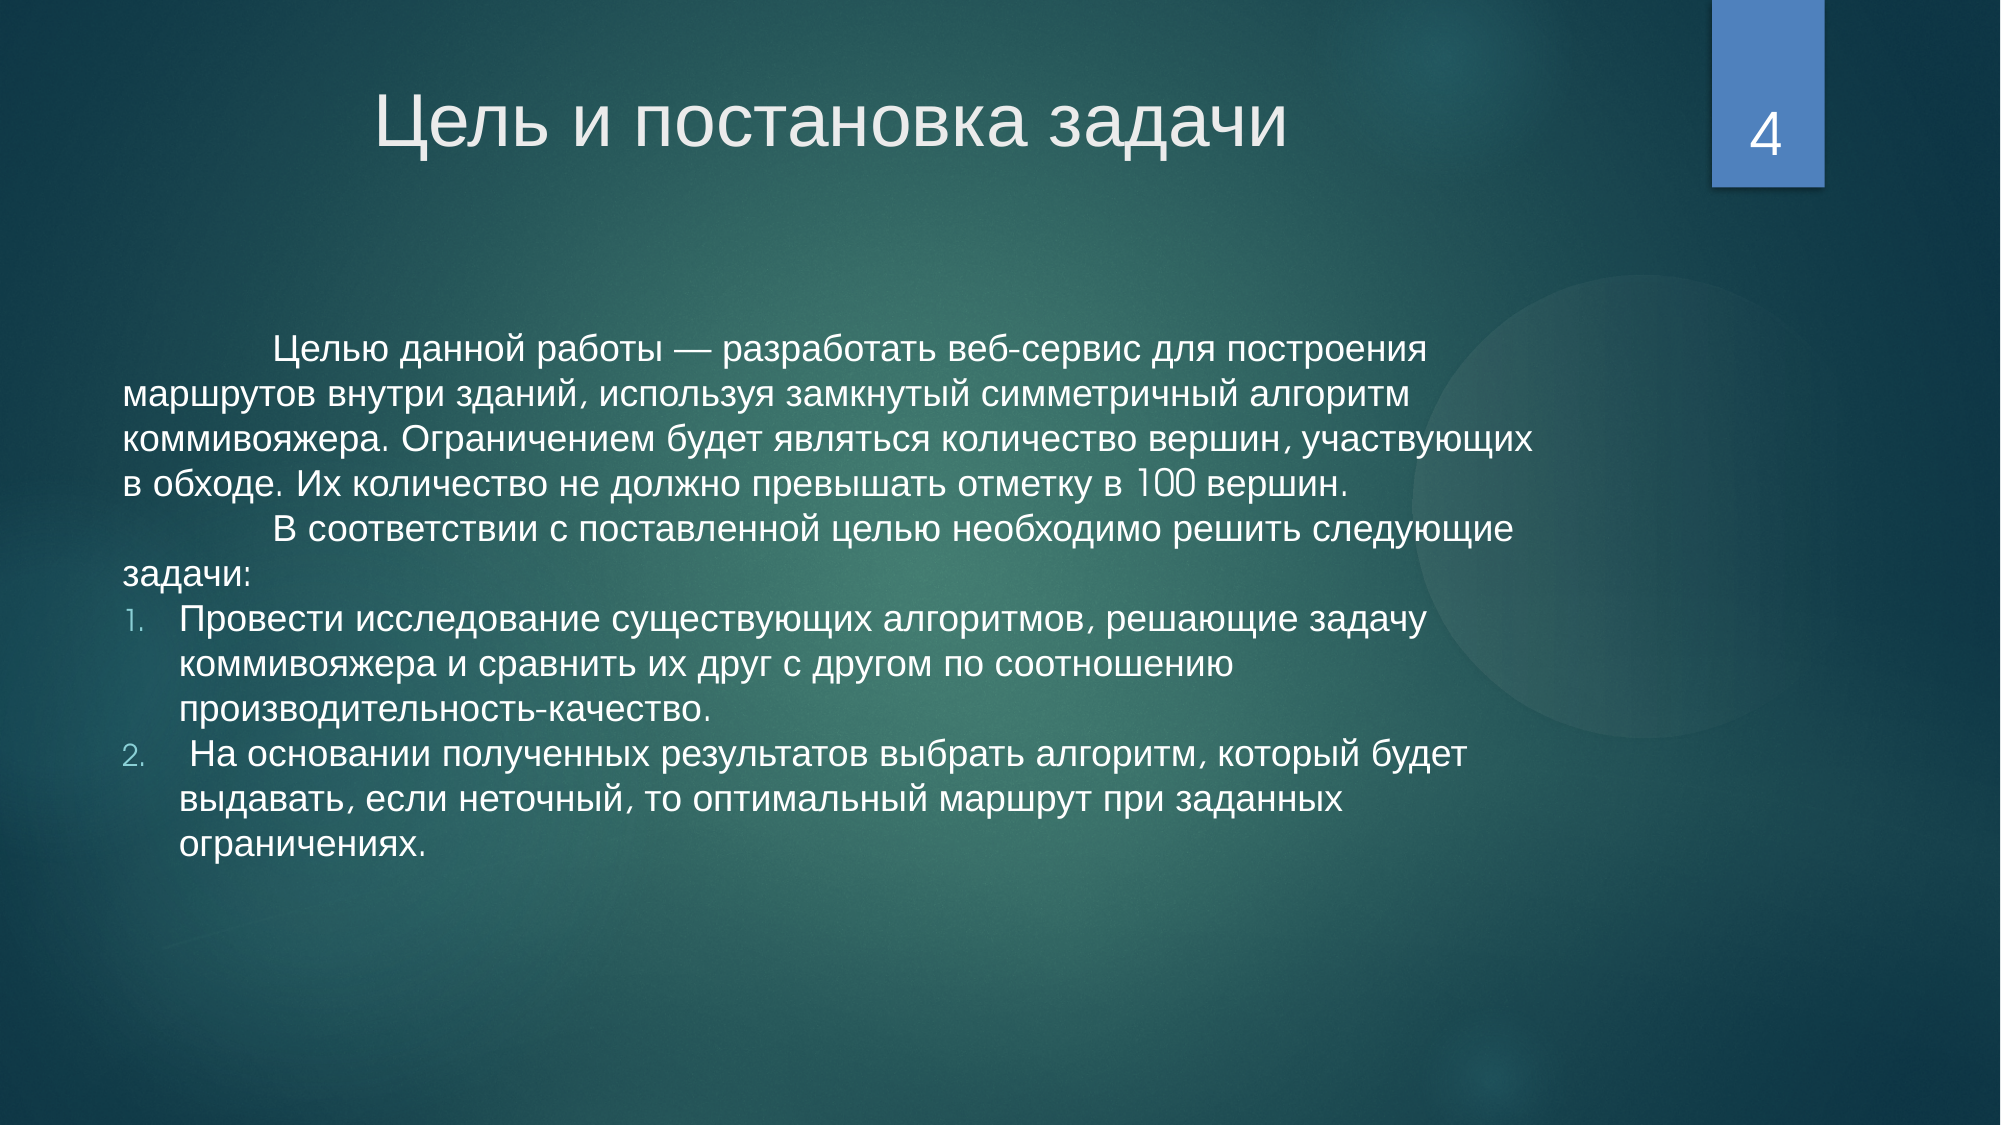

4
Цель и постановка задачи
	Целью данной работы — разработать веб-сервис для построения маршрутов внутри зданий, используя замкнутый симметричный алгоритм коммивояжера. Ограничением будет являться количество вершин, участвующих в обходе. Их количество не должно превышать отметку в 100 вершин.
	В соответствии с поставленной целью необходимо решить следующие задачи:
Провести исследование существующих алгоритмов, решающие задачу коммивояжера и сравнить их друг с другом по соотношению производительность-качество.
 На основании полученных результатов выбрать алгоритм, который будет выдавать, если неточный, то оптимальный маршрут при заданных ограничениях.